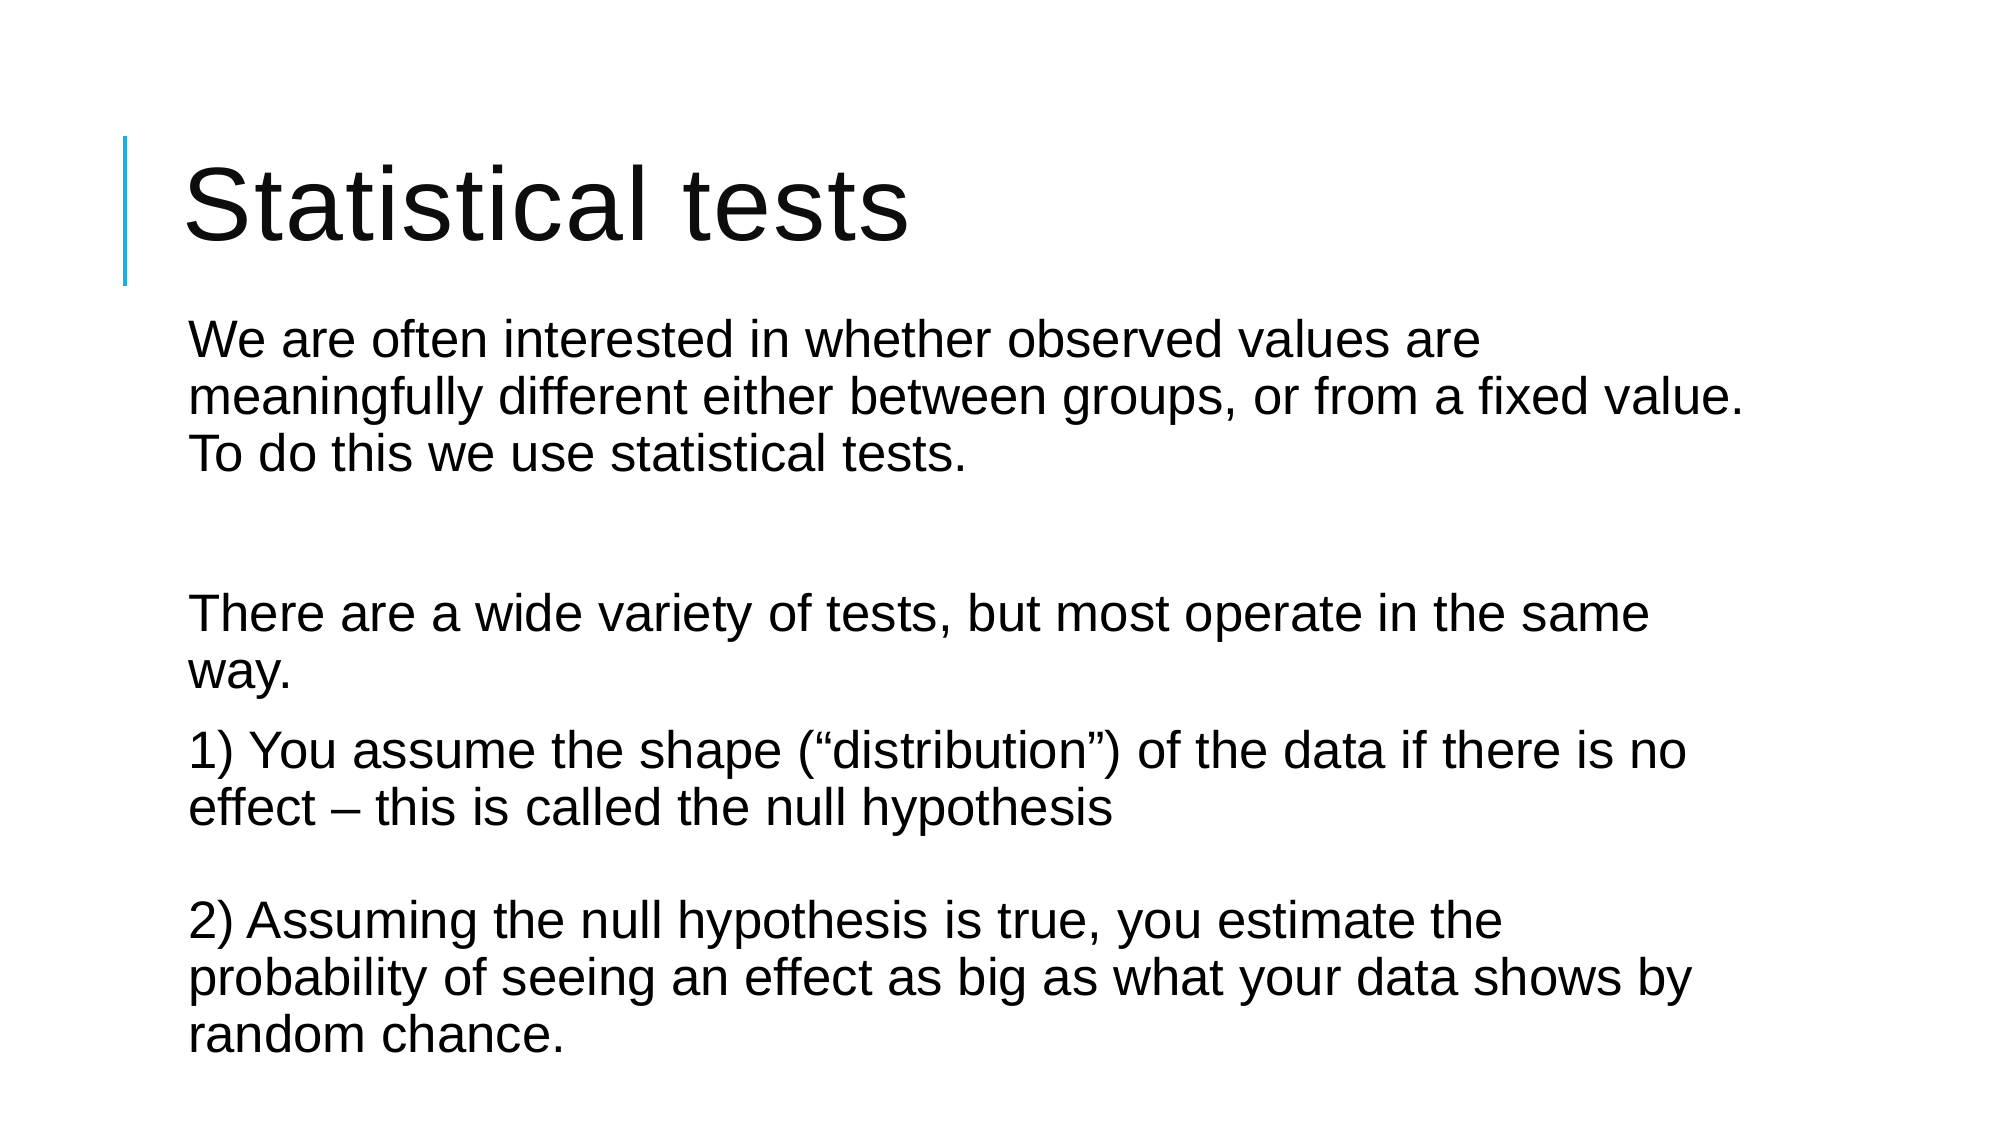

# Statistical tests
We are often interested in whether observed values are meaningfully different either between groups, or from a fixed value. To do this we use statistical tests.

There are a wide variety of tests, but most operate in the same way.
1) You assume the shape (“distribution”) of the data if there is no effect – this is called the null hypothesis
2) Assuming the null hypothesis is true, you estimate the probability of seeing an effect as big as what your data shows by random chance.